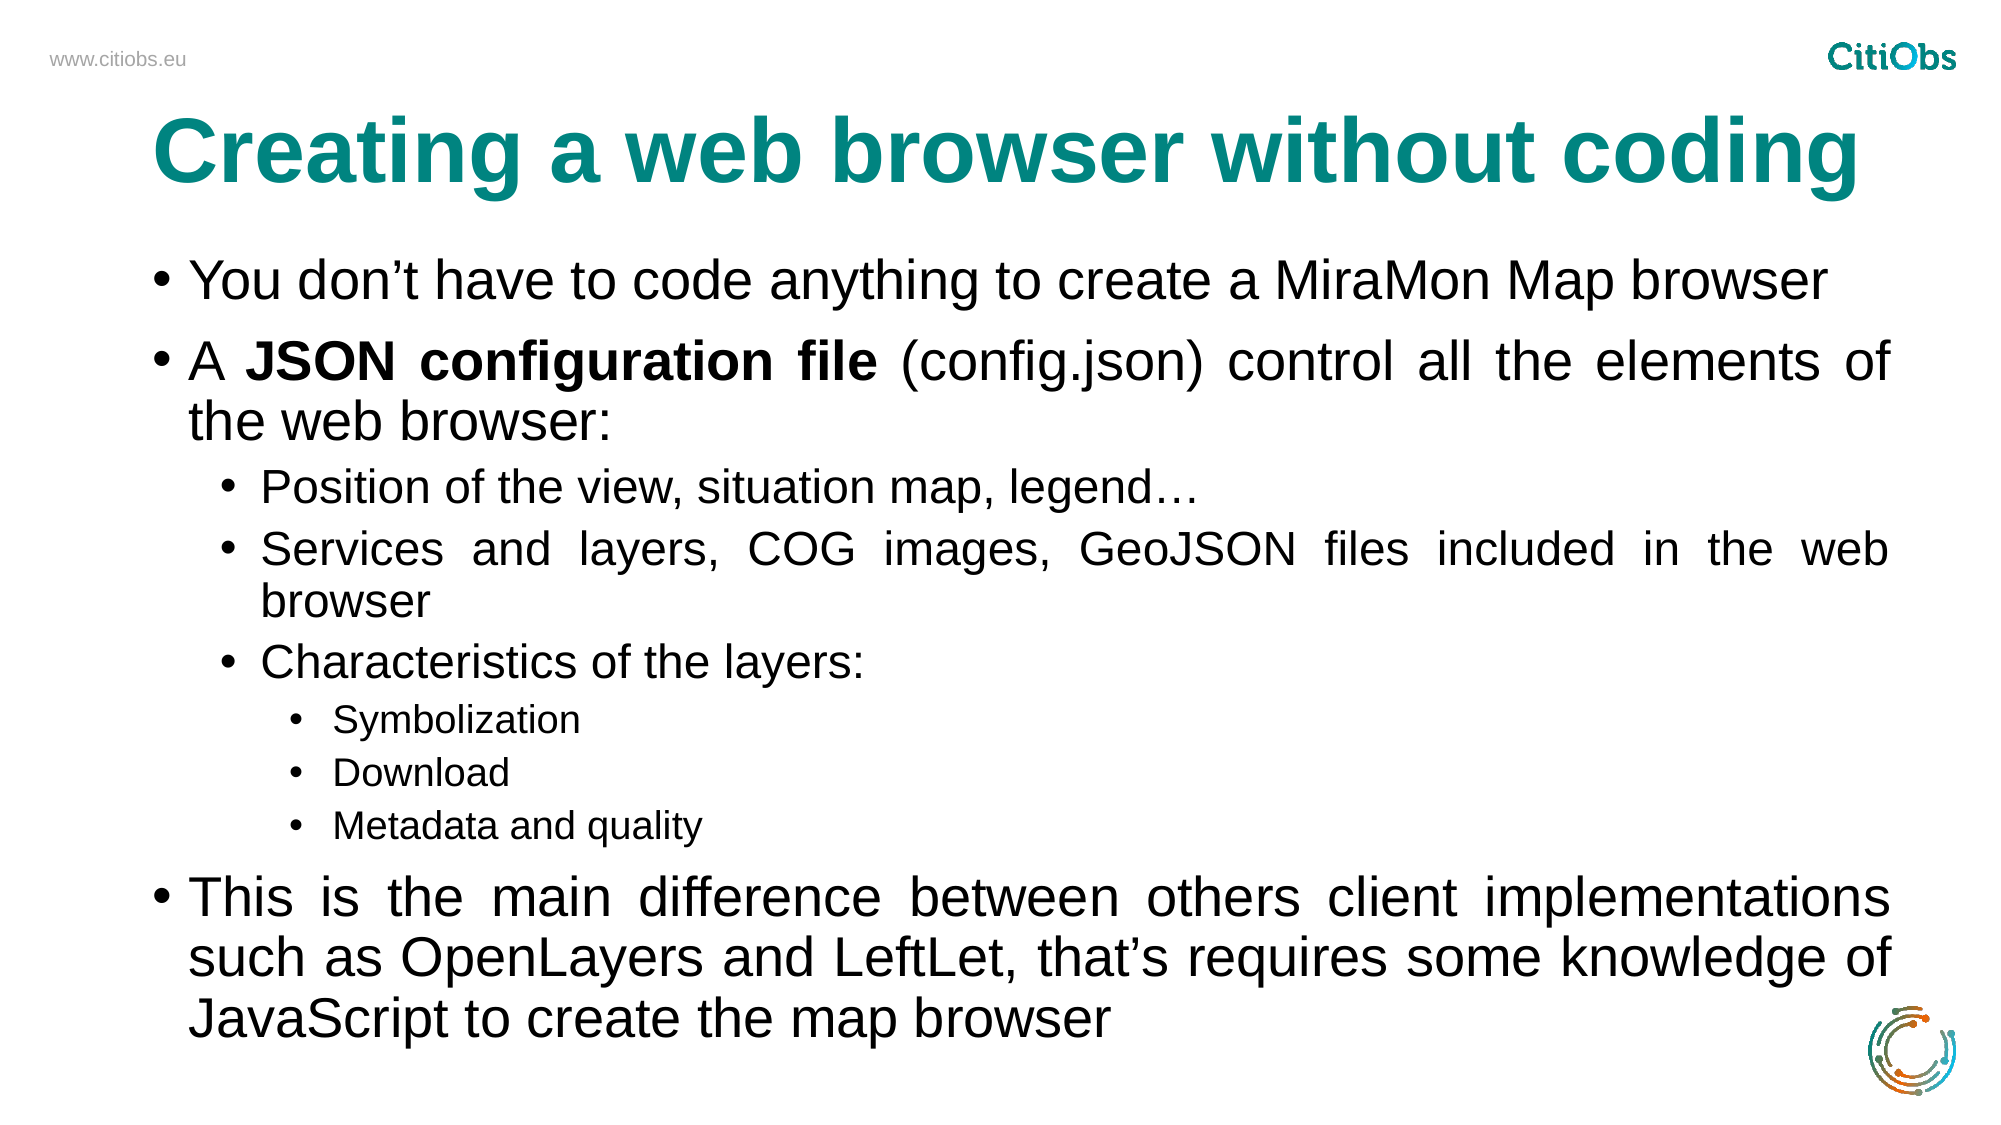

# Creating a web browser without coding
You don’t have to code anything to create a MiraMon Map browser
A JSON configuration file (config.json) control all the elements of the web browser:
Position of the view, situation map, legend…
Services and layers, COG images, GeoJSON files included in the web browser
Characteristics of the layers:
Symbolization
Download
Metadata and quality
This is the main difference between others client implementations such as OpenLayers and LeftLet, that’s requires some knowledge of JavaScript to create the map browser